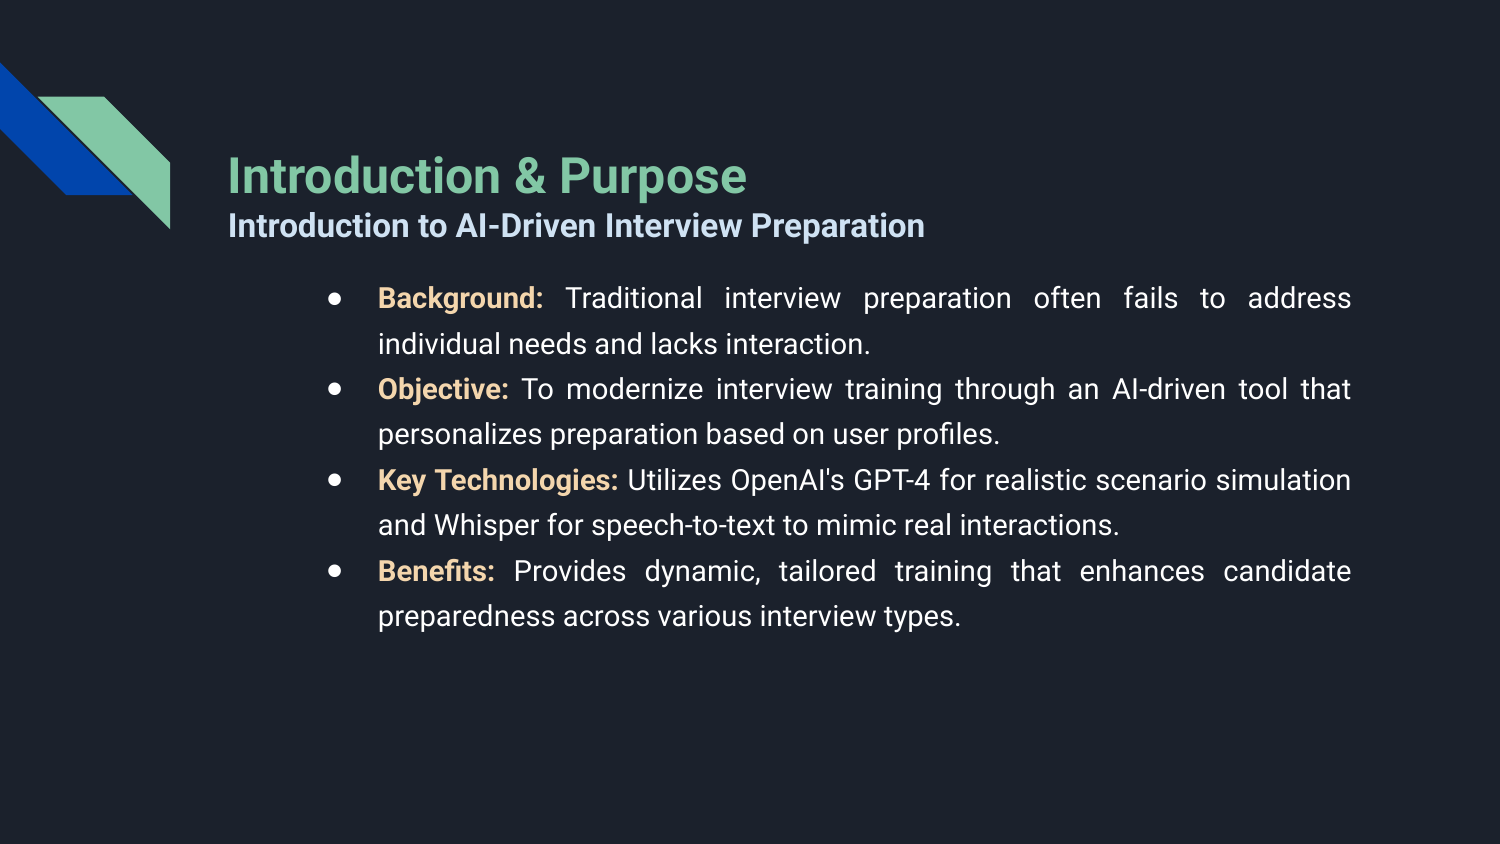

# Introduction & Purpose
Introduction to AI-Driven Interview Preparation
Background: Traditional interview preparation often fails to address individual needs and lacks interaction.
Objective: To modernize interview training through an AI-driven tool that personalizes preparation based on user profiles.
Key Technologies: Utilizes OpenAI's GPT-4 for realistic scenario simulation and Whisper for speech-to-text to mimic real interactions.
Benefits: Provides dynamic, tailored training that enhances candidate preparedness across various interview types.